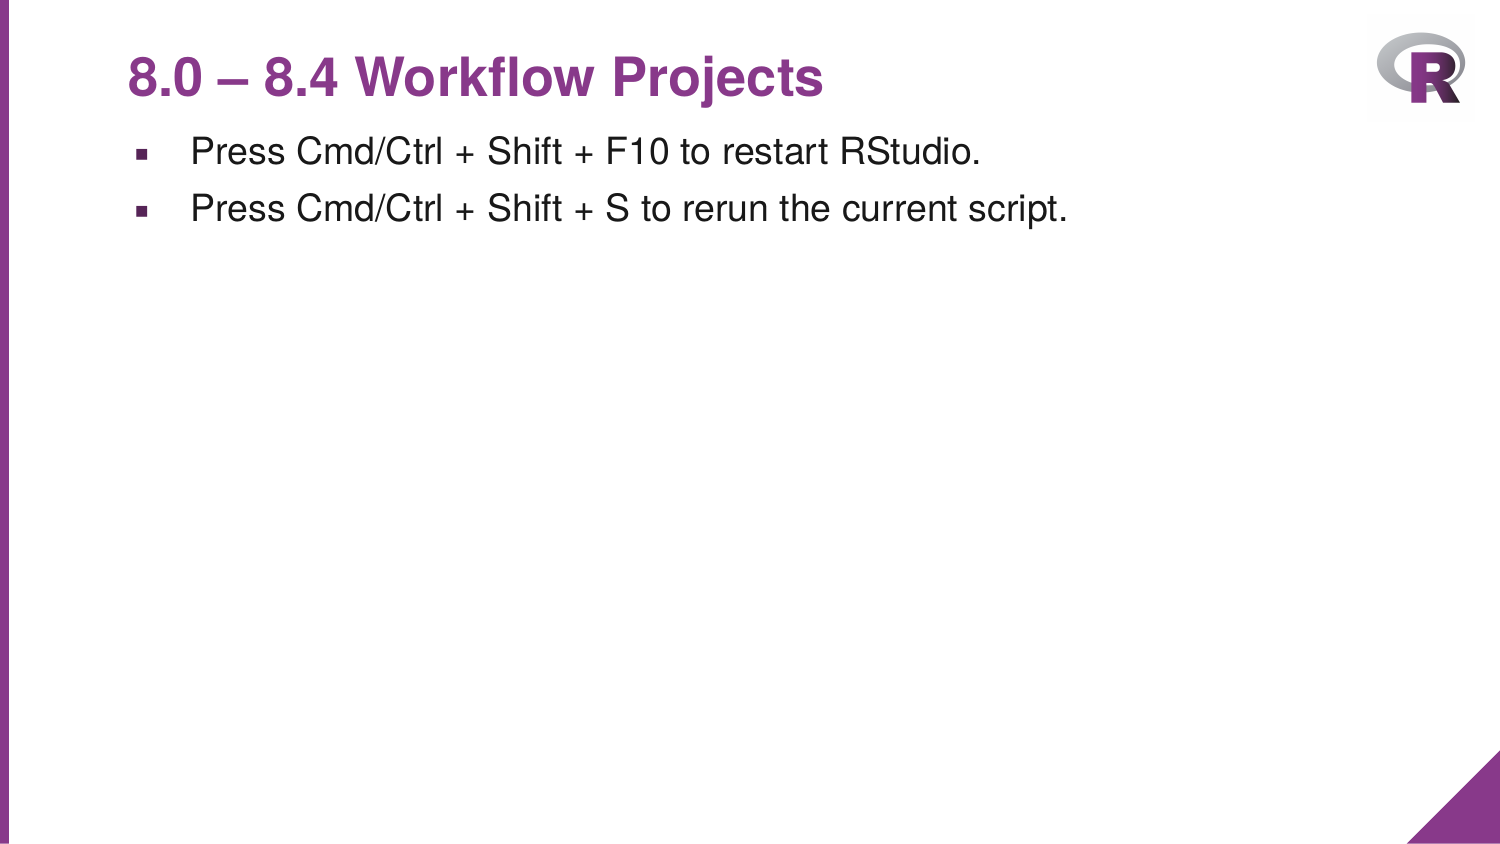

# 8.0 – 8.4 Workflow Projects
Press Cmd/Ctrl + Shift + F10 to restart RStudio.
Press Cmd/Ctrl + Shift + S to rerun the current script.